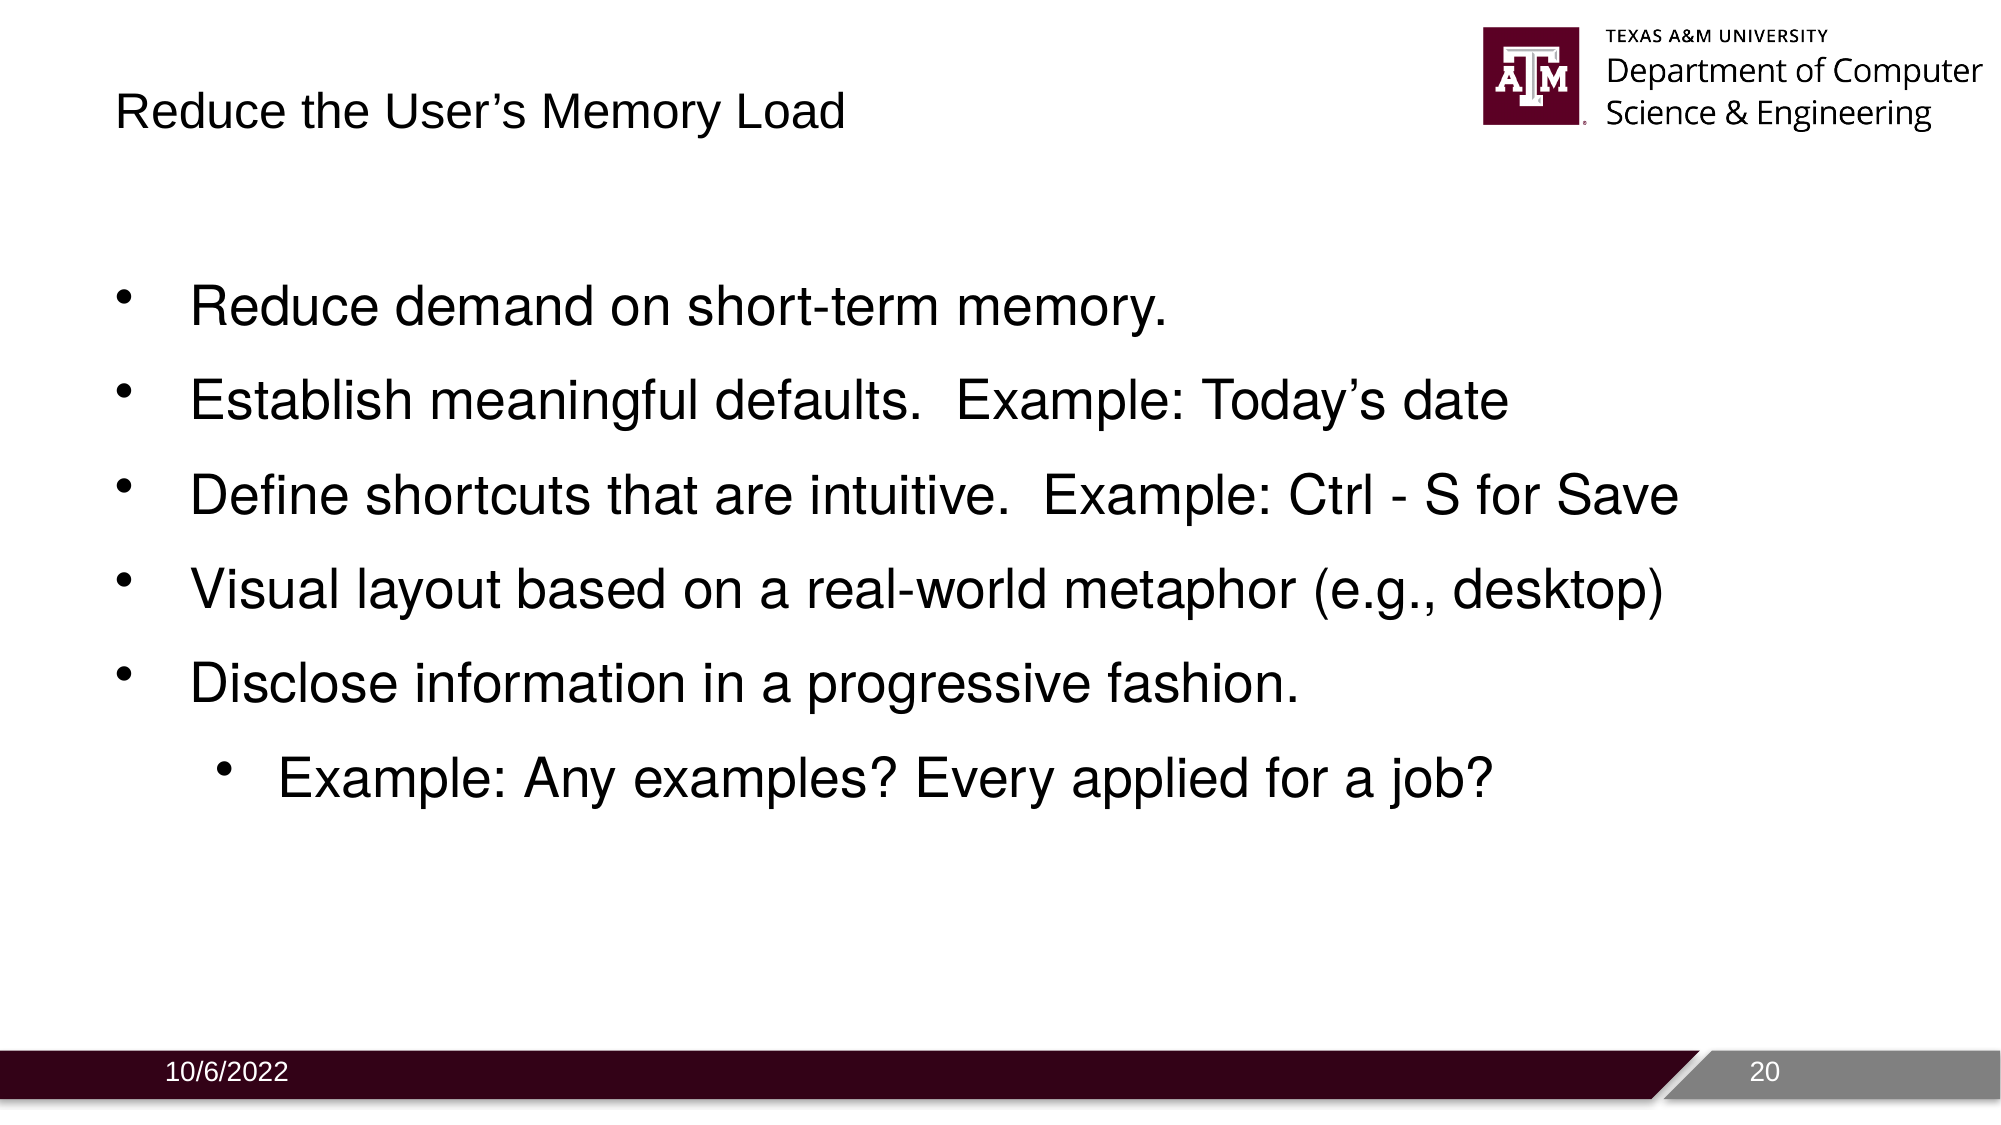

# Reduce the User’s Memory Load
Reduce demand on short-term memory.
Establish meaningful defaults.  Example: Today’s date
Define shortcuts that are intuitive.  Example: Ctrl - S for Save
Visual layout based on a real-world metaphor (e.g., desktop)
Disclose information in a progressive fashion.
Example: Any examples? Every applied for a job?